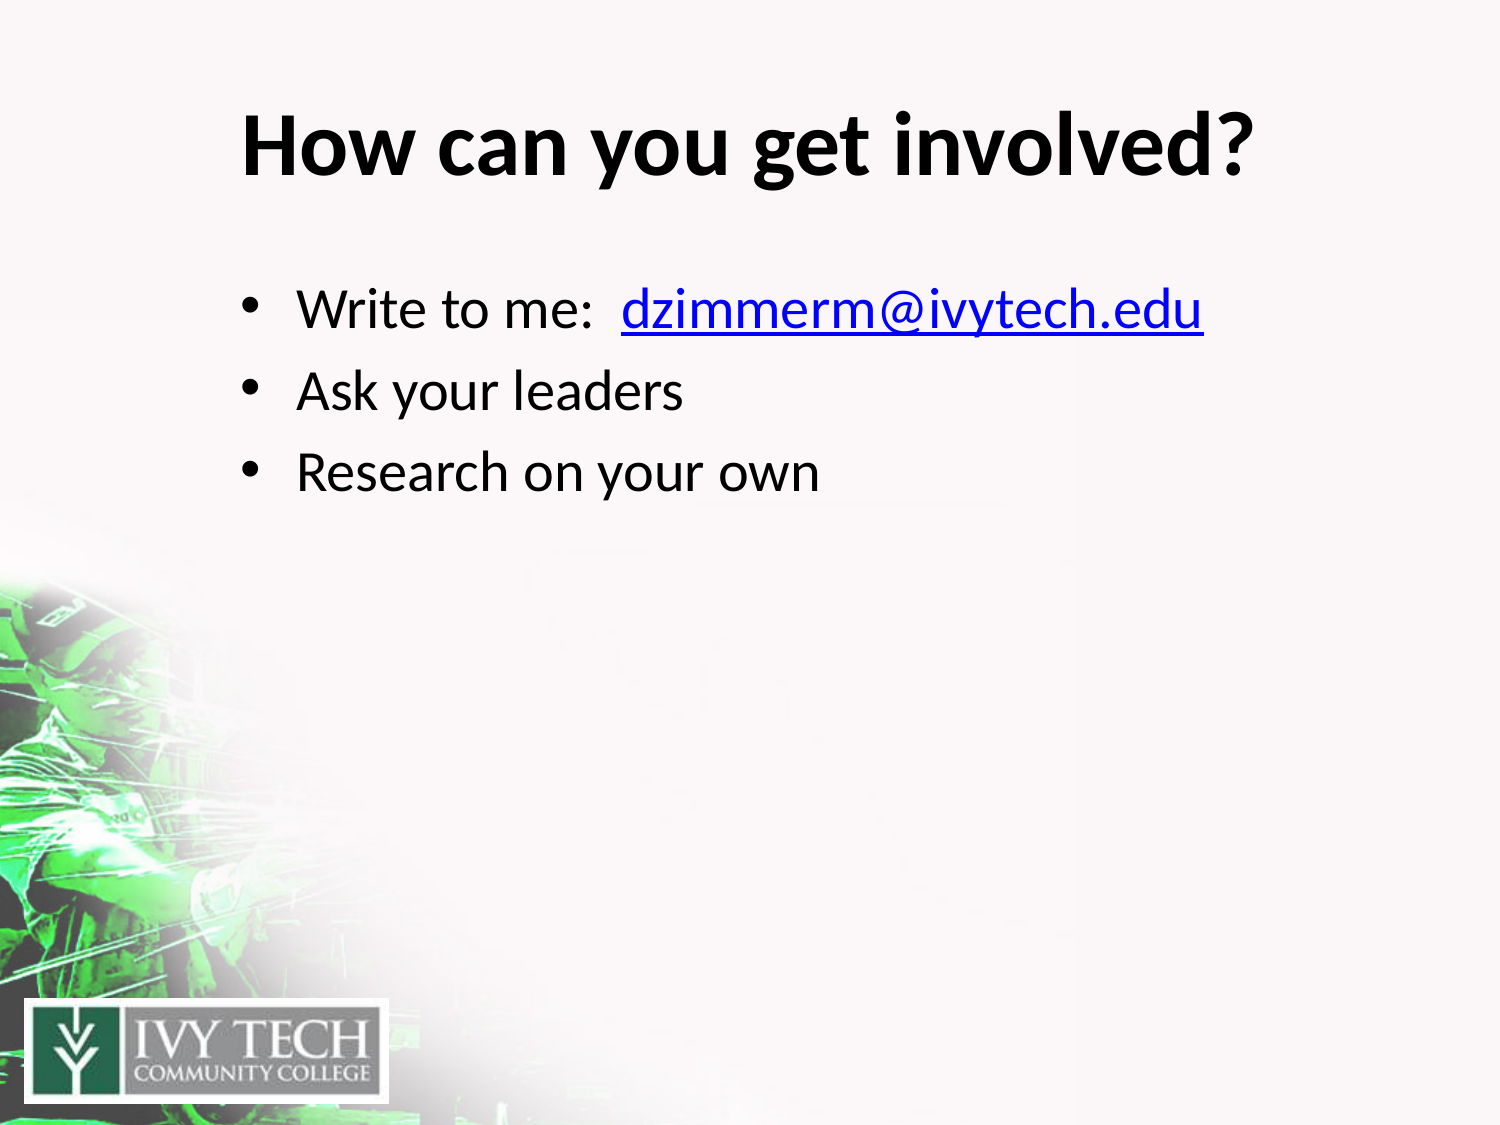

# How can you get involved?
Write to me:  dzimmerm@ivytech.edu
Ask your leaders
Research on your own